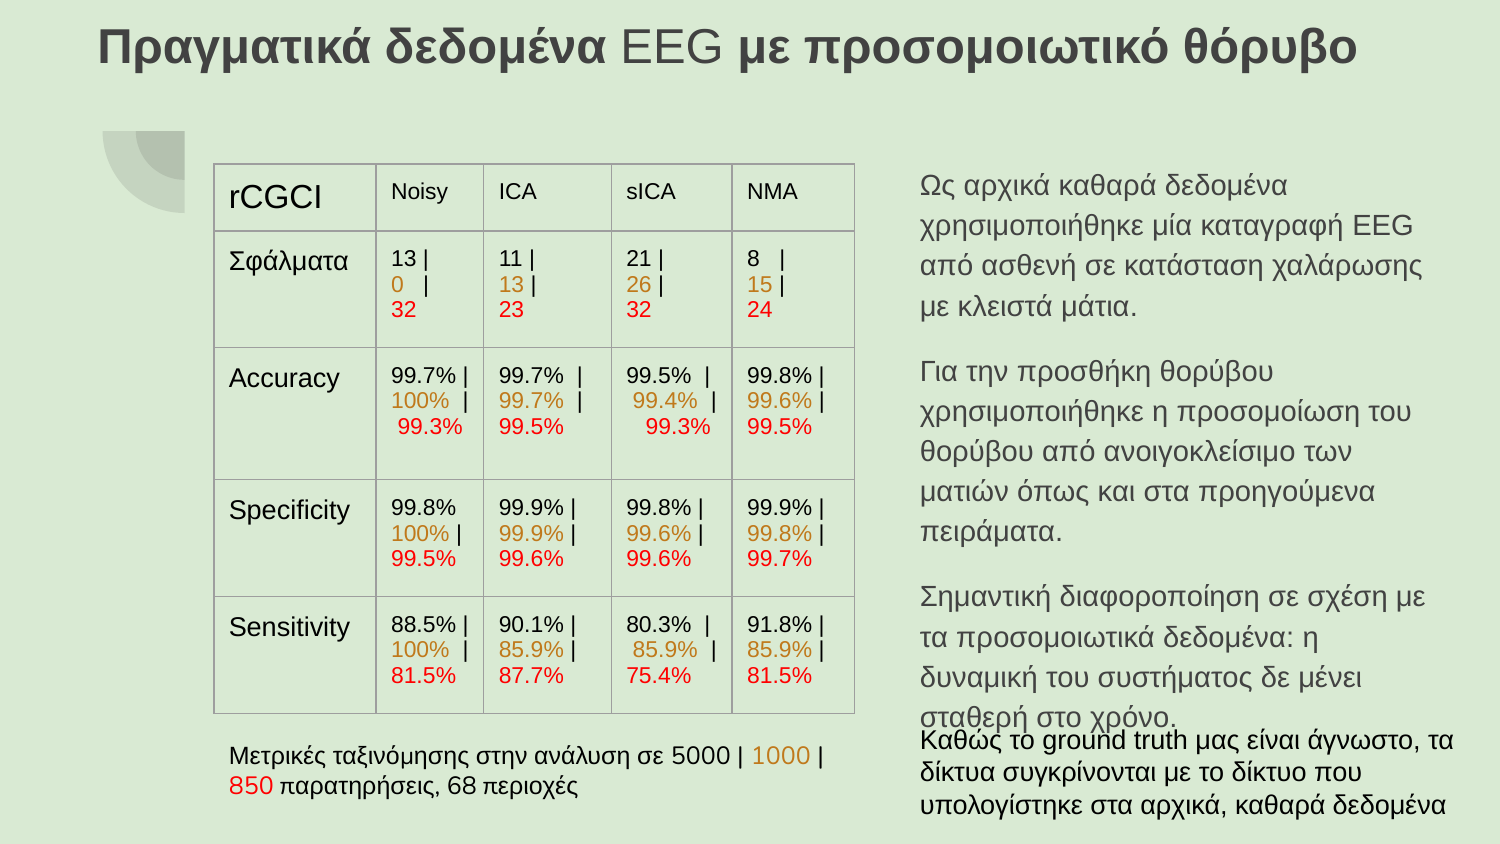

# Πραγματικά δεδομένα EEG με προσομοιωτικό θόρυβο
Ως αρχικά καθαρά δεδομένα χρησιμοποιήθηκε μία καταγραφή EEG από ασθενή σε κατάσταση χαλάρωσης με κλειστά μάτια.
Για την προσθήκη θορύβου χρησιμοποιήθηκε η προσομοίωση του θορύβου από ανοιγοκλείσιμο των ματιών όπως και στα προηγούμενα πειράματα.
Σημαντική διαφοροποίηση σε σχέση με τα προσομοιωτικά δεδομένα: η δυναμική του συστήματος δε μένει σταθερή στο χρόνο.

| rCGCI | Noisy | ICA | sICA | NMA |
| --- | --- | --- | --- | --- |
| Σφάλματα | 13 | 0 | 32 | 11 | 13 | 23 | 21 | 26 | 32 | 8 | 15 | 24 |
| Accuracy | 99.7% | 100% | 99.3% | 99.7% | 99.7% | 99.5% | 99.5% | 99.4% | 99.3% | 99.8% | 99.6% | 99.5% |
| Specificity | 99.8% 100% | 99.5% | 99.9% | 99.9% | 99.6% | 99.8% | 99.6% | 99.6% | 99.9% | 99.8% | 99.7% |
| Sensitivity | 88.5% | 100% | 81.5% | 90.1% | 85.9% | 87.7% | 80.3% | 85.9% | 75.4% | 91.8% | 85.9% | 81.5% |
Καθώς το ground truth μας είναι άγνωστο, τα δίκτυα συγκρίνονται με το δίκτυο που υπολογίστηκε στα αρχικά, καθαρά δεδομένα
Μετρικές ταξινόμησης στην ανάλυση σε 5000 | 1000 | 850 παρατηρήσεις, 68 περιοχές